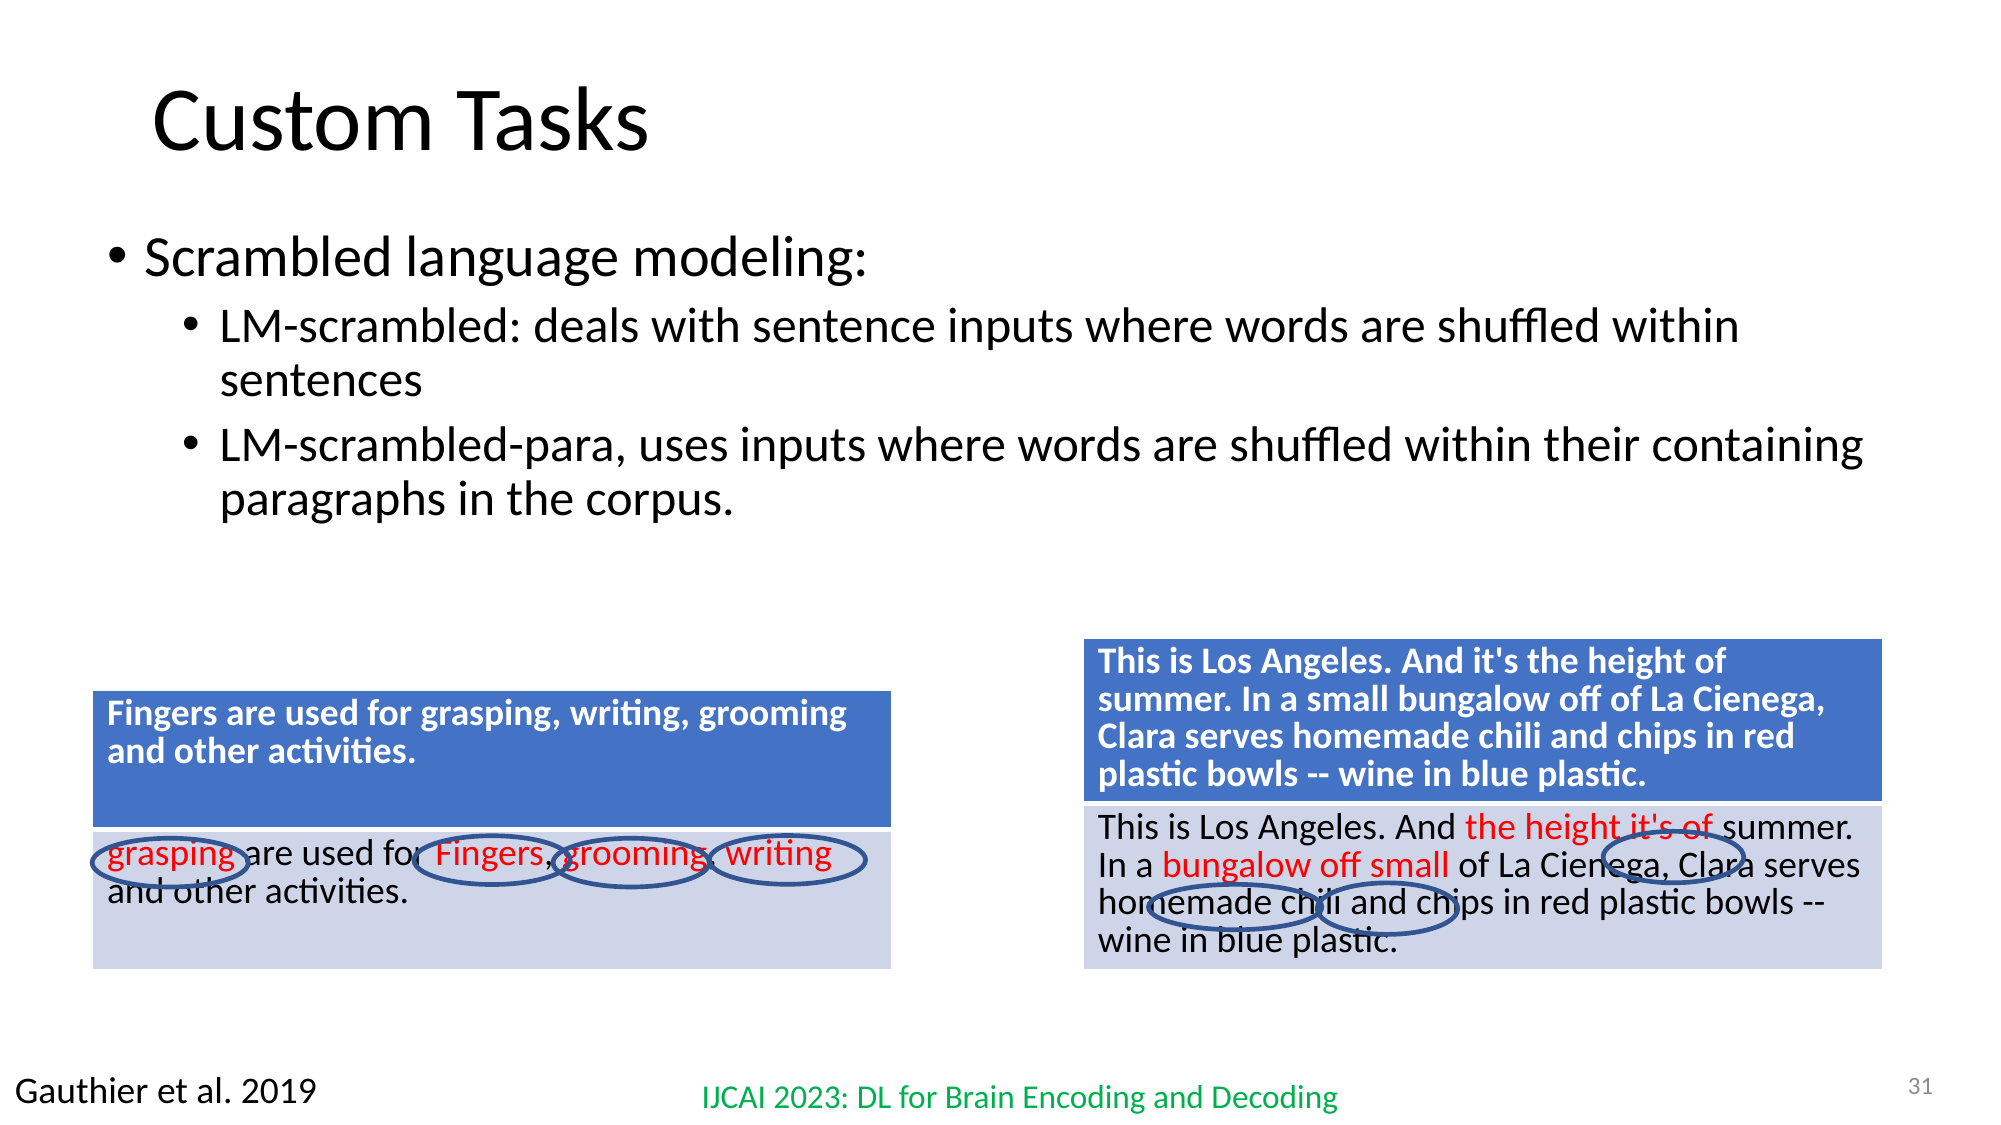

# Custom Tasks
Scrambled language modeling:
LM-scrambled: deals with sentence inputs where words are shuffled within sentences
LM-scrambled-para, uses inputs where words are shuffled within their containing paragraphs in the corpus.

| This is Los Angeles. And it's the height of summer. In a small bungalow off of La Cienega, Clara serves homemade chili and chips in red plastic bowls -- wine in blue plastic. |
| --- |
| This is Los Angeles. And the height it's of summer. In a bungalow off small of La Cienega, Clara serves homemade chili and chips in red plastic bowls -- wine in blue plastic. |
| Fingers are used for grasping, writing, grooming and other activities. |
| --- |
| grasping are used for Fingers, grooming, writing and other activities. |

31
Gauthier et al. 2019
IJCAI 2023: DL for Brain Encoding and Decoding